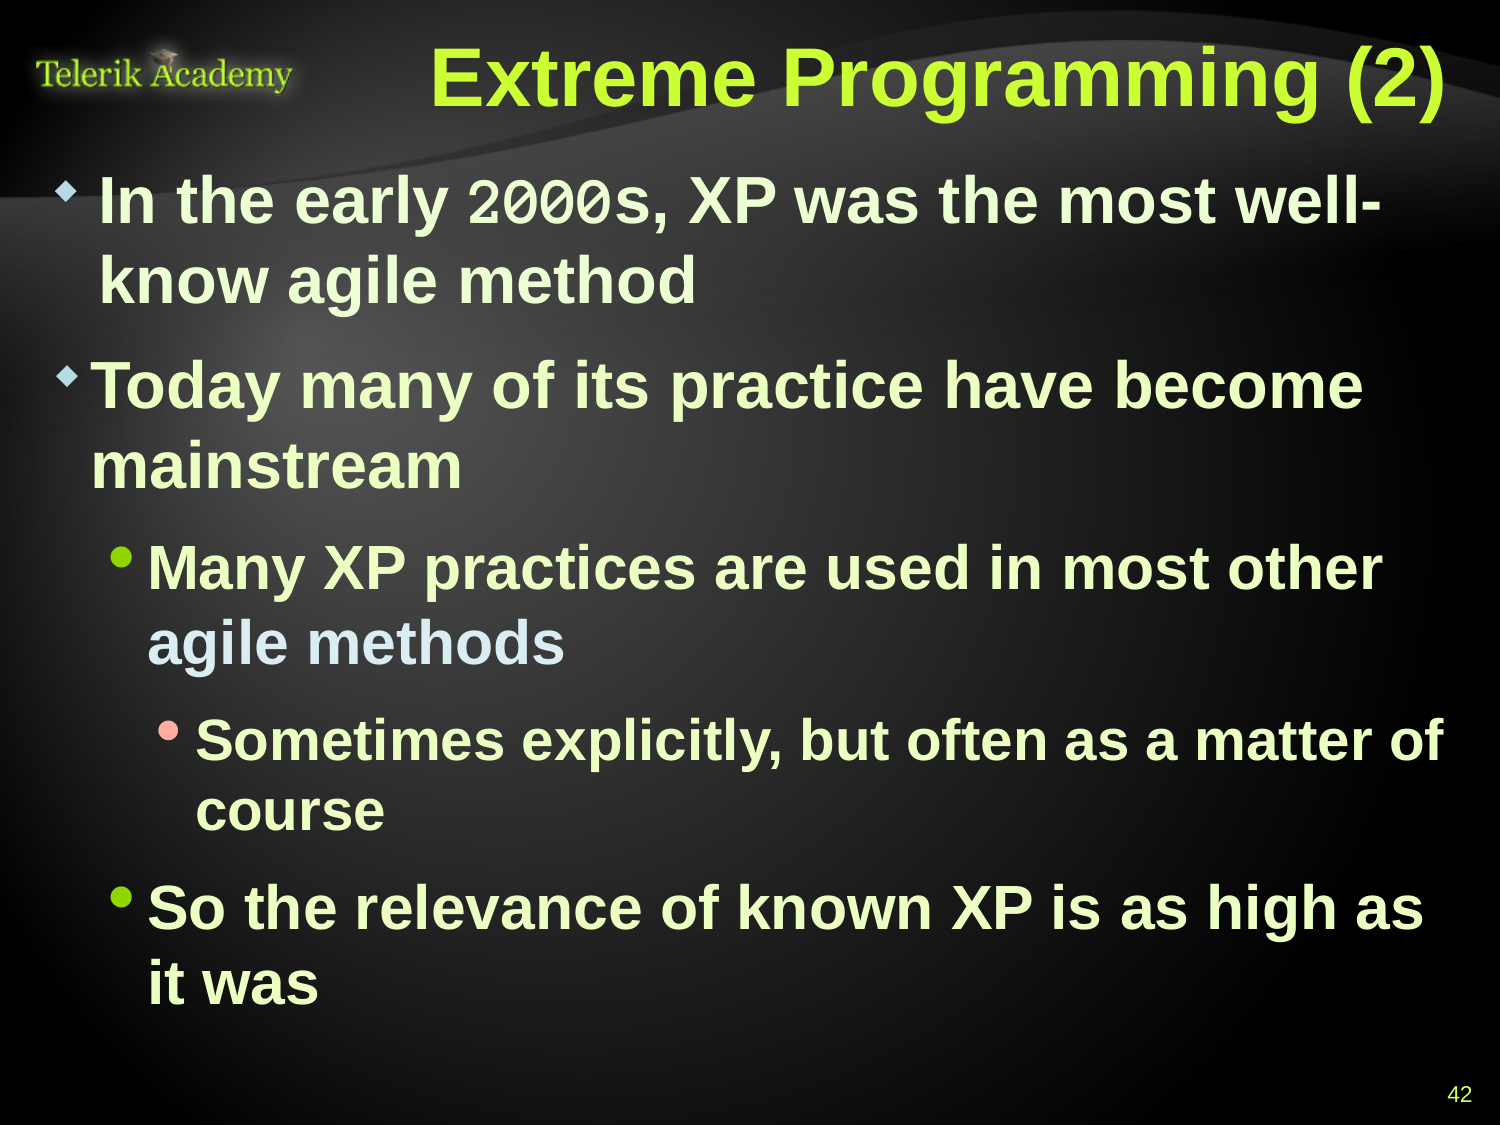

# Extreme Programming (2)
In the early 2000s, XP was the most well-know agile method
Today many of its practice have become mainstream
Many XP practices are used in most other agile methods
Sometimes explicitly, but often as a matter of course
So the relevance of known XP is as high as it was
42